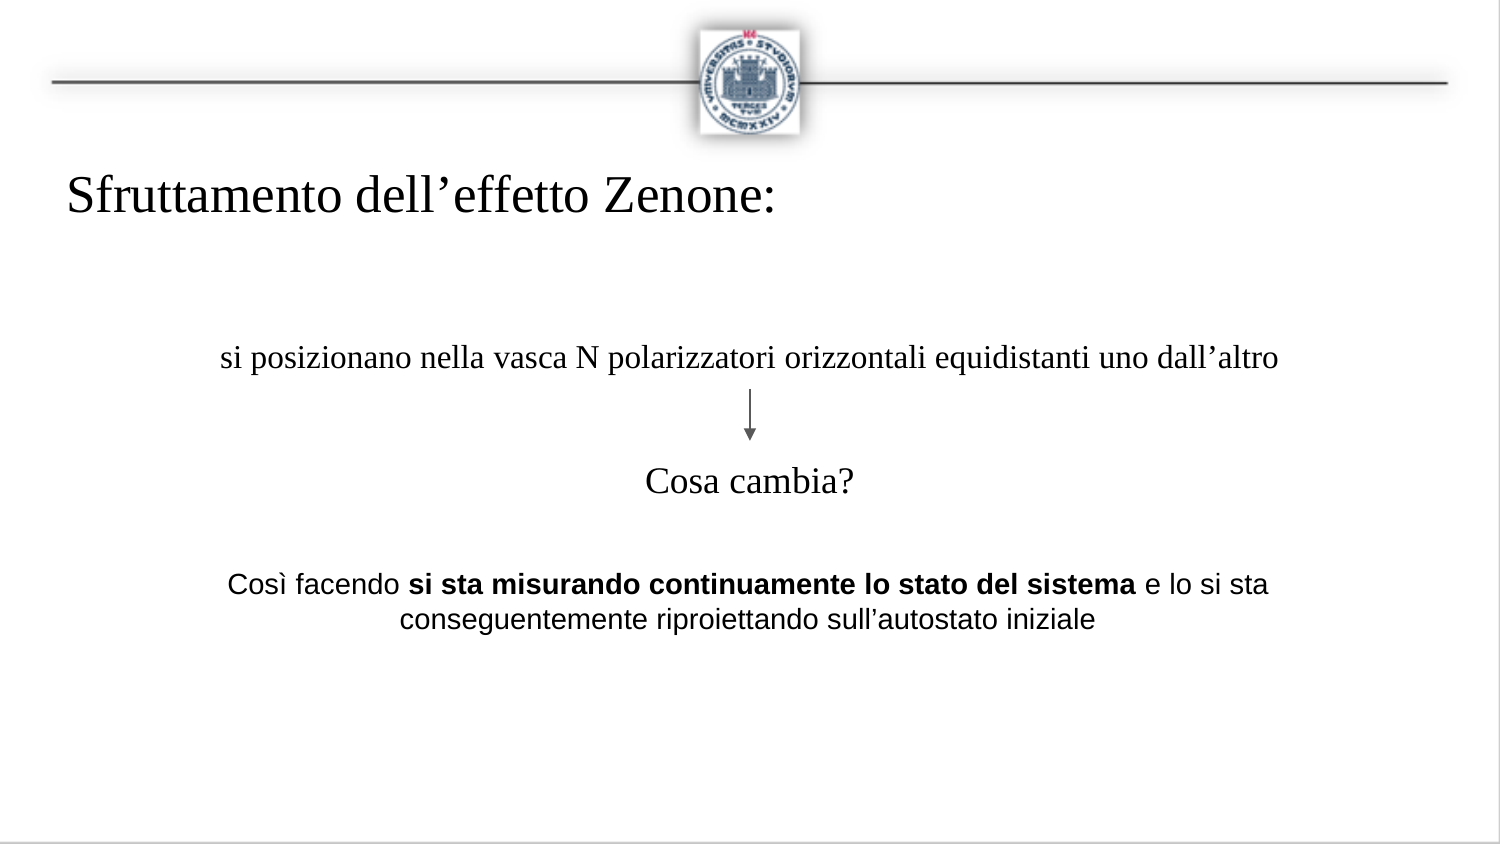

# Sfruttamento dell’effetto Zenone:
si posizionano nella vasca N polarizzatori orizzontali equidistanti uno dall’altro
Cosa cambia?
Così facendo si sta misurando continuamente lo stato del sistema e lo si sta conseguentemente riproiettando sull’autostato iniziale